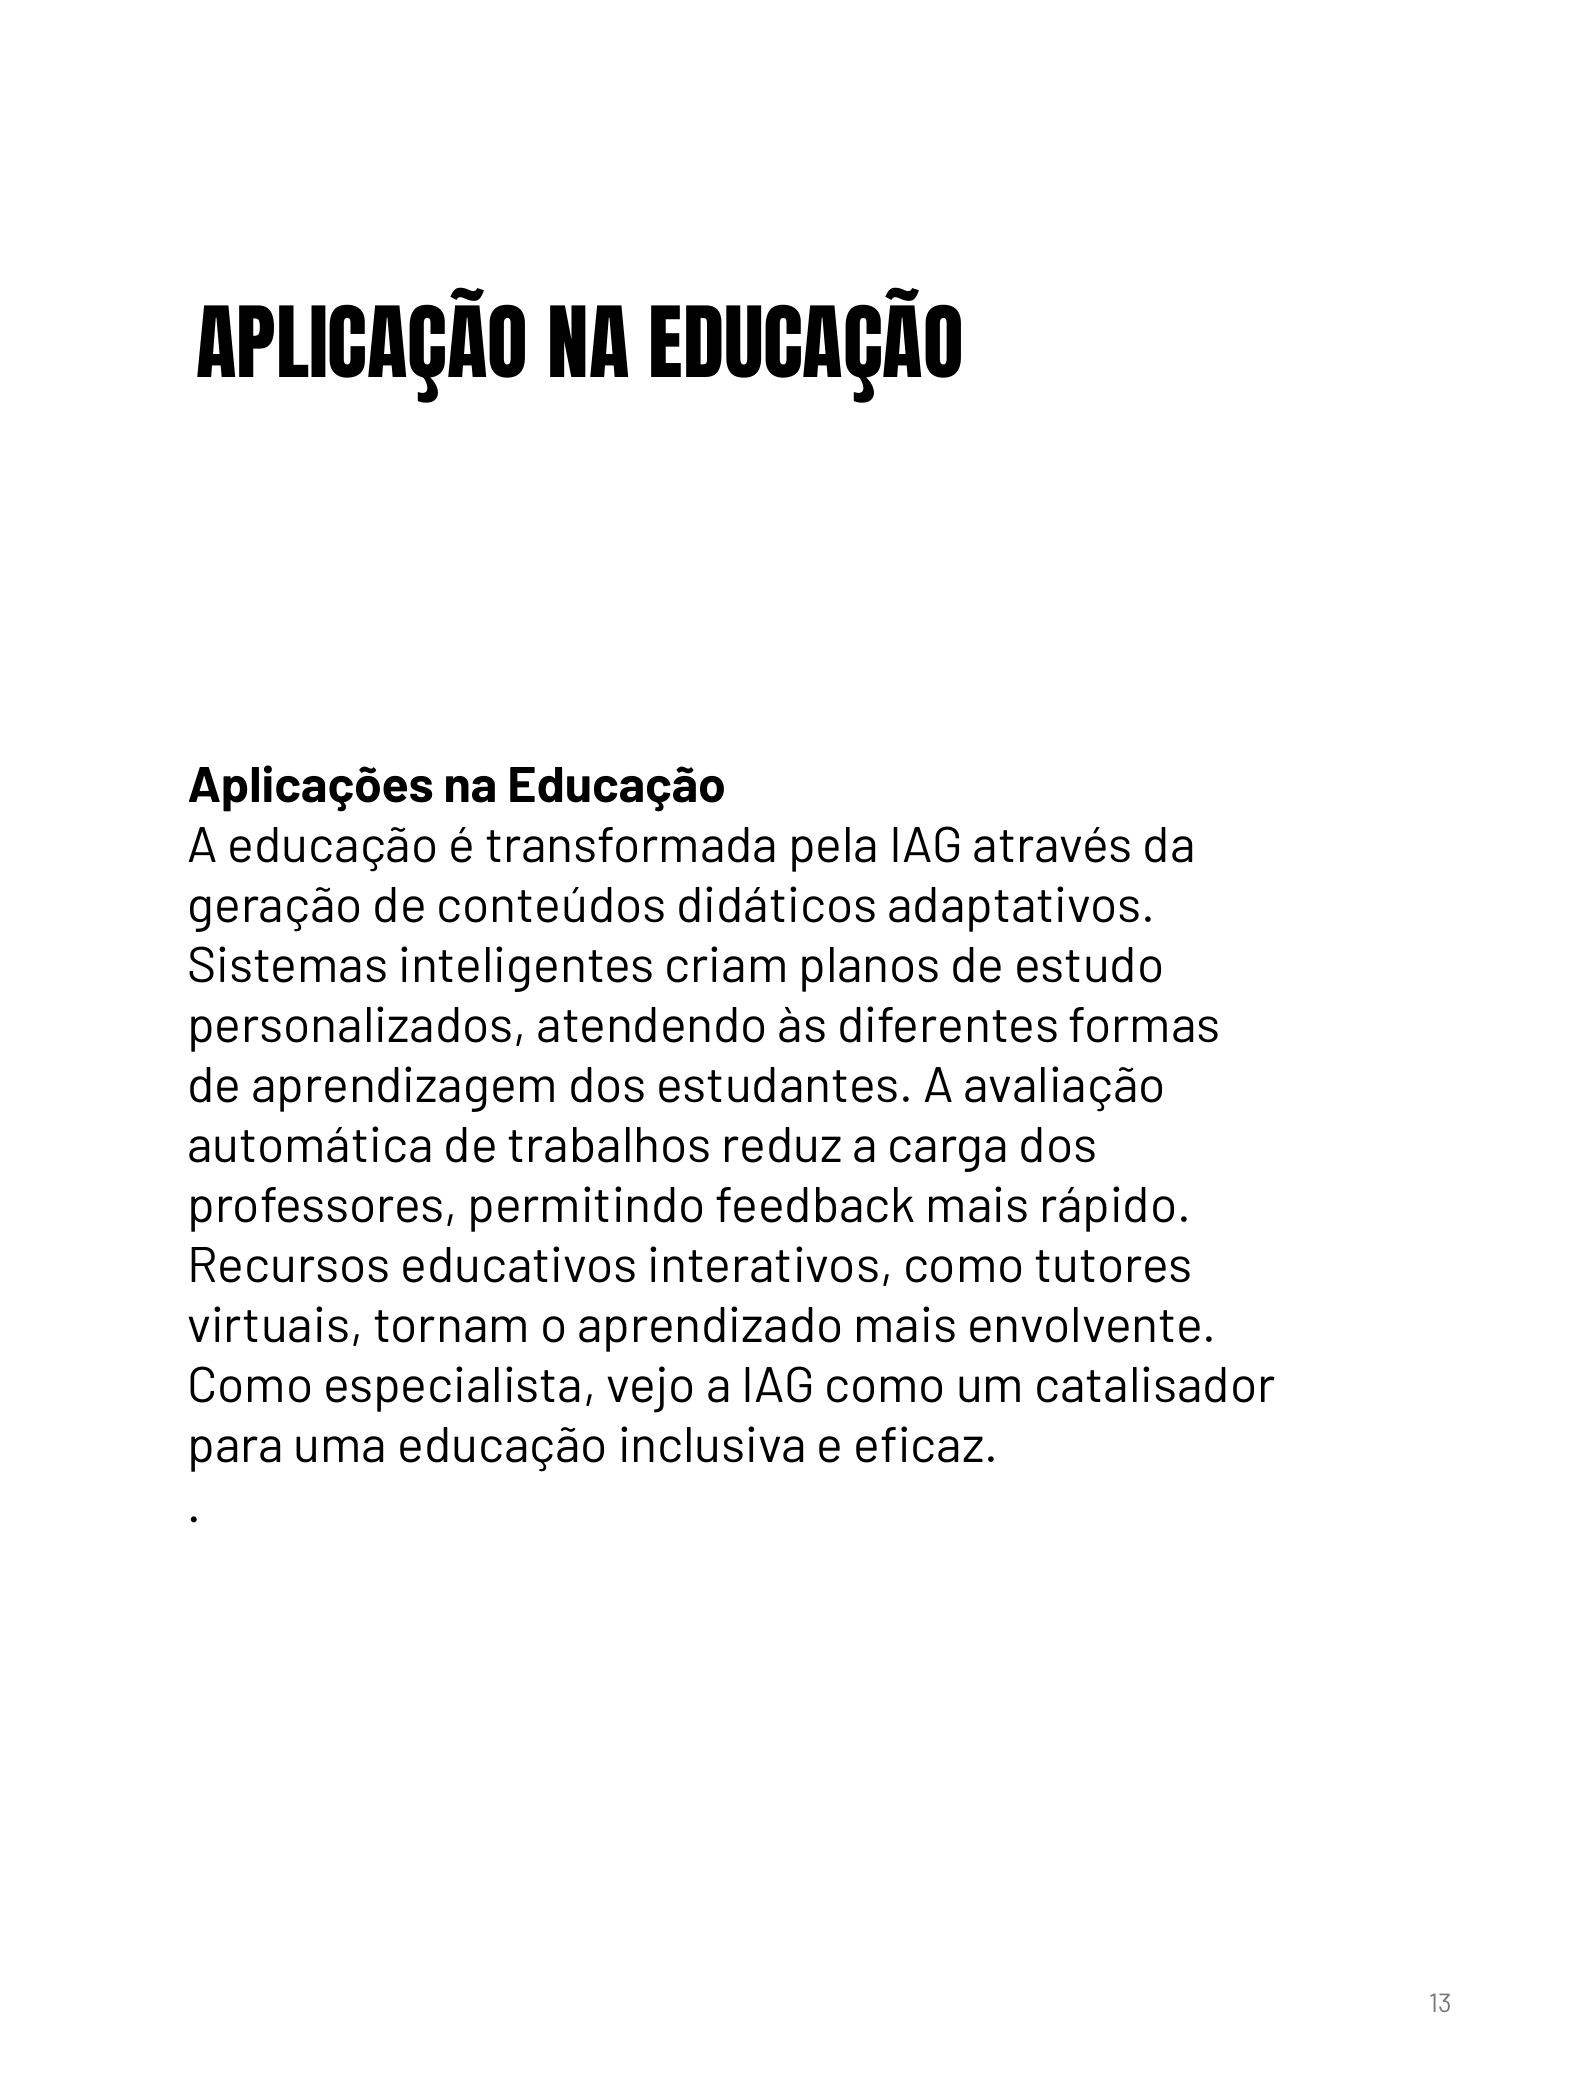

APLICAÇÃO NA EDUCAÇÃO
Aplicações na Educação
A educação é transformada pela IAG através da geração de conteúdos didáticos adaptativos. Sistemas inteligentes criam planos de estudo personalizados, atendendo às diferentes formas de aprendizagem dos estudantes. A avaliação automática de trabalhos reduz a carga dos professores, permitindo feedback mais rápido. Recursos educativos interativos, como tutores virtuais, tornam o aprendizado mais envolvente. Como especialista, vejo a IAG como um catalisador para uma educação inclusiva e eficaz.
.
13